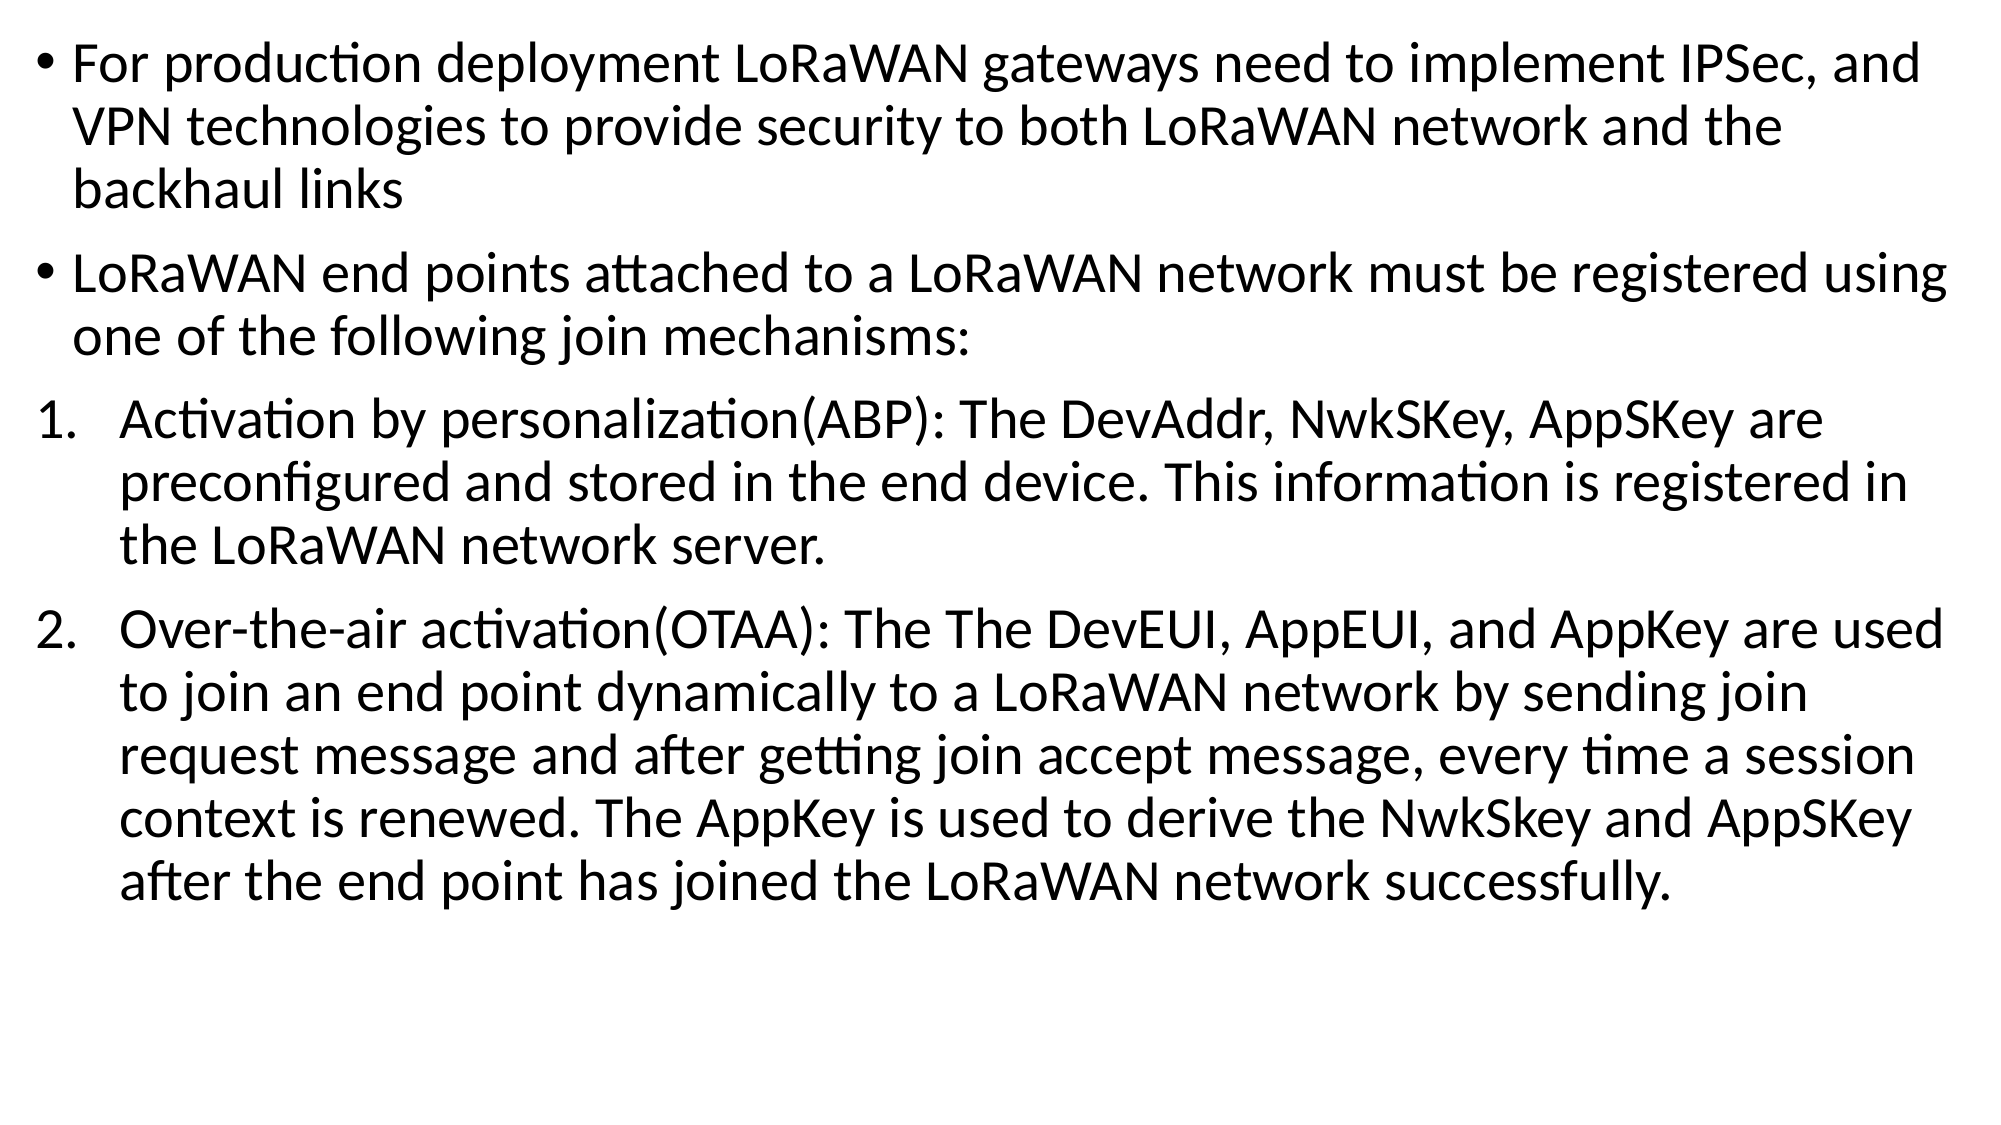

For production deployment LoRaWAN gateways need to implement IPSec, and VPN technologies to provide security to both LoRaWAN network and the backhaul links
LoRaWAN end points attached to a LoRaWAN network must be registered using one of the following join mechanisms:
Activation by personalization(ABP): The DevAddr, NwkSKey, AppSKey are preconfigured and stored in the end device. This information is registered in the LoRaWAN network server.
Over-the-air activation(OTAA): The The DevEUI, AppEUI, and AppKey are used to join an end point dynamically to a LoRaWAN network by sending join request message and after getting join accept message, every time a session context is renewed. The AppKey is used to derive the NwkSkey and AppSKey after the end point has joined the LoRaWAN network successfully.